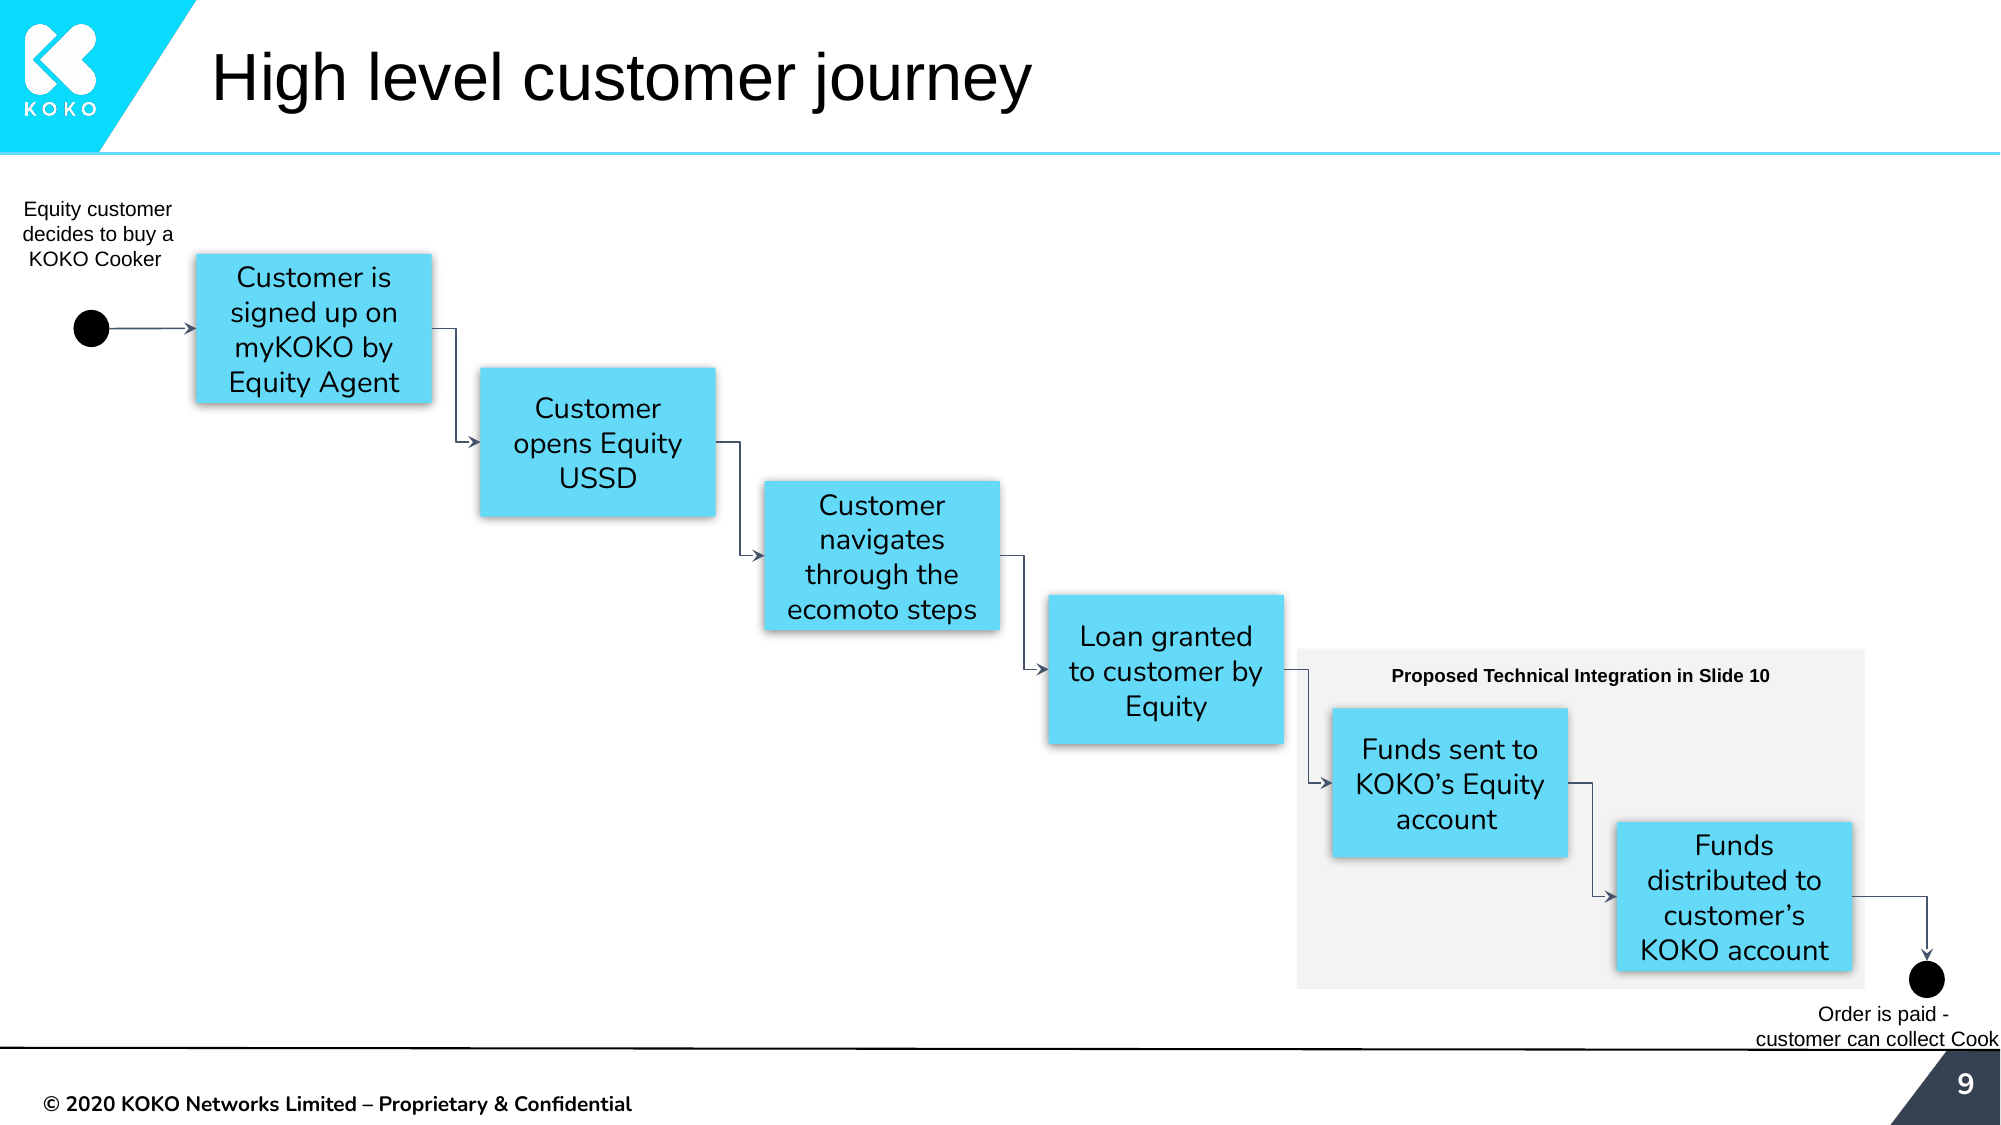

# High level customer journey
Equity customer decides to buy a KOKO Cooker
Customer is signed up on myKOKO by Equity Agent

Customer opens Equity USSD
Customer navigates through the ecomoto steps
Loan granted to customer by Equity
Proposed Technical Integration in Slide 10
Funds sent to KOKO’s Equity account
Funds distributed to customer’s KOKO account

Order is paid -
customer can collect Cooker
9